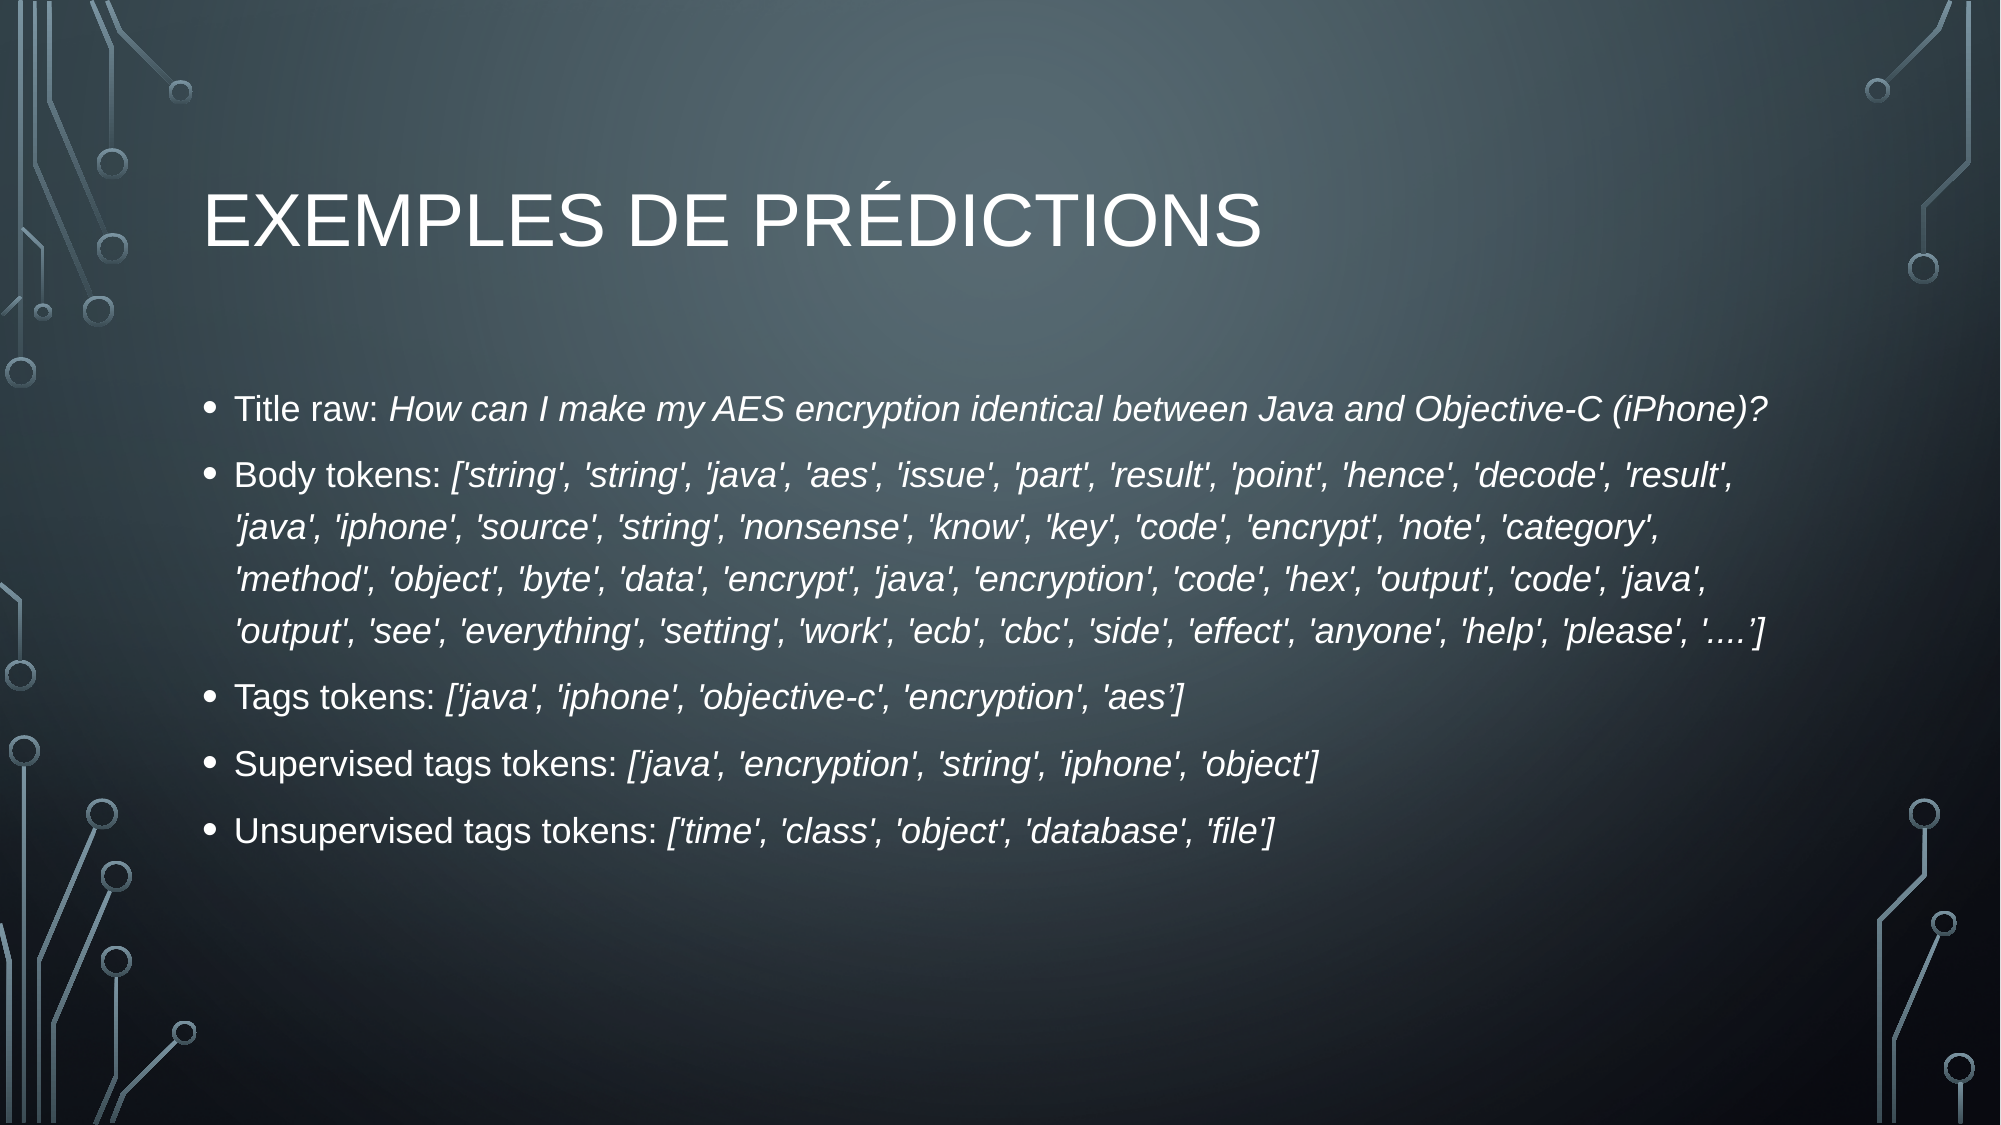

# Exemples de Prédictions
Title raw: How can I make my AES encryption identical between Java and Objective-C (iPhone)?
Body tokens: ['string', 'string', 'java', 'aes', 'issue', 'part', 'result', 'point', 'hence', 'decode', 'result', 'java', 'iphone', 'source', 'string', 'nonsense', 'know', 'key', 'code', 'encrypt', 'note', 'category', 'method', 'object', 'byte', 'data', 'encrypt', 'java', 'encryption', 'code', 'hex', 'output', 'code', 'java', 'output', 'see', 'everything', 'setting', 'work', 'ecb', 'cbc', 'side', 'effect', 'anyone', 'help', 'please', '....’]
Tags tokens: ['java', 'iphone', 'objective-c', 'encryption', 'aes’]
Supervised tags tokens: ['java', 'encryption', 'string', 'iphone', 'object']
Unsupervised tags tokens: ['time', 'class', 'object', 'database', 'file']